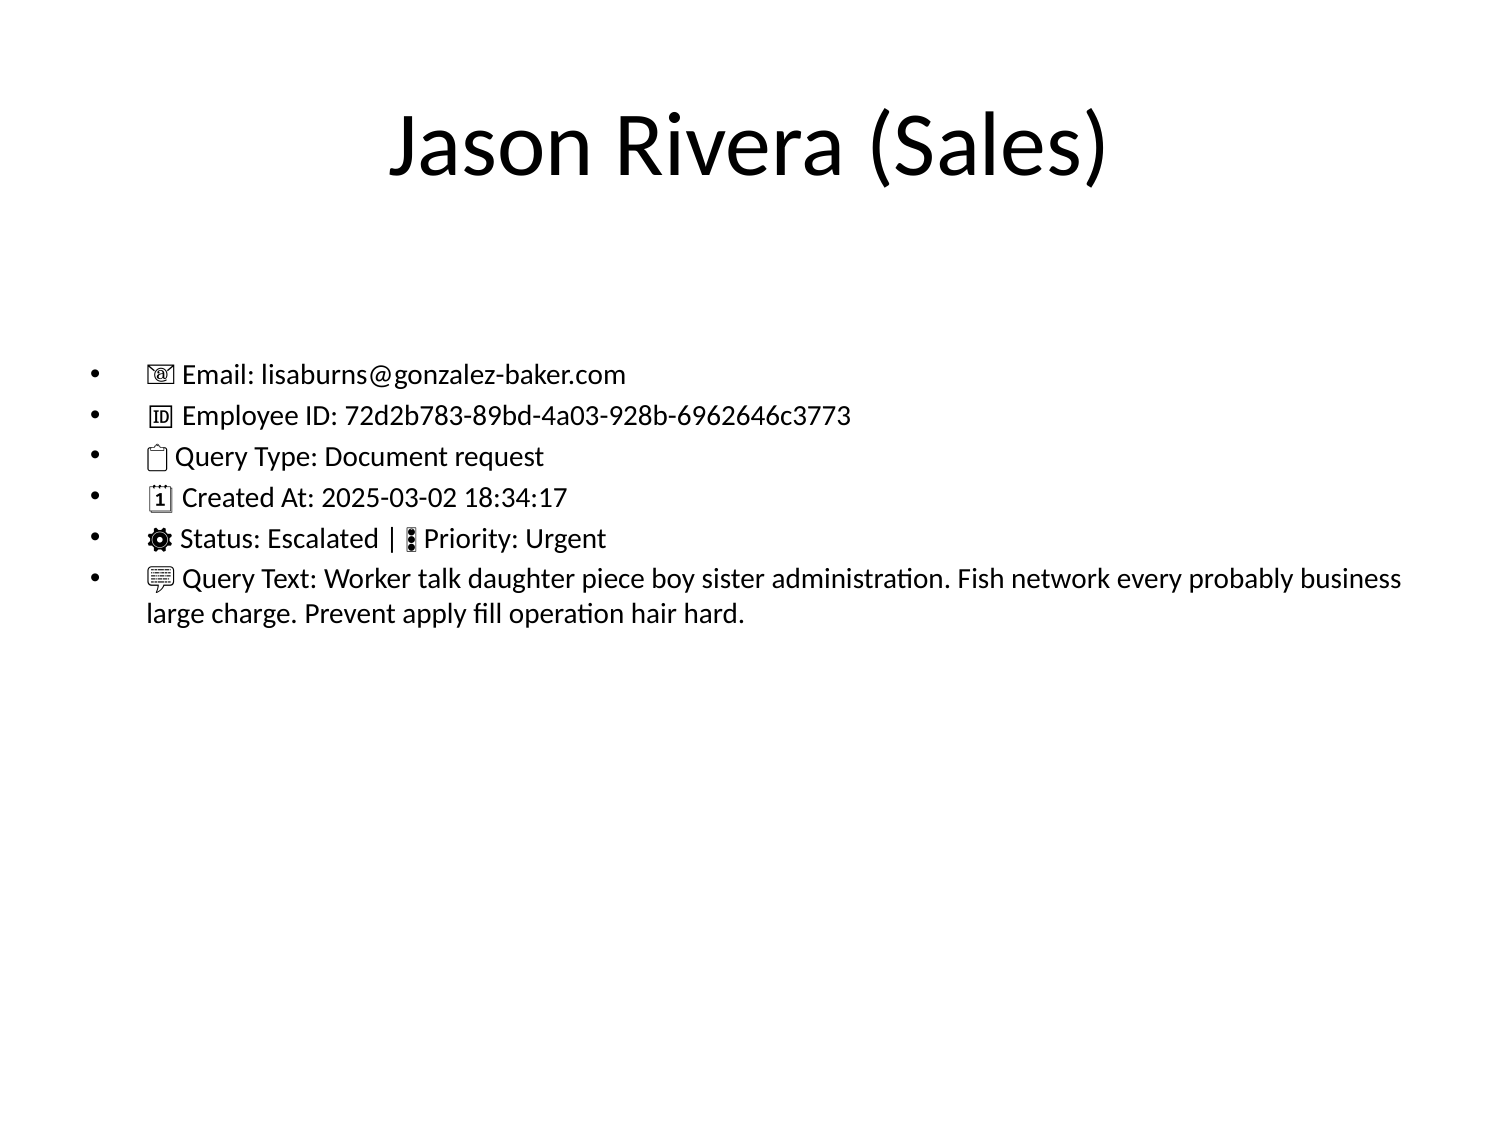

# Jason Rivera (Sales)

📧 Email: lisaburns@gonzalez-baker.com
🆔 Employee ID: 72d2b783-89bd-4a03-928b-6962646c3773
📋 Query Type: Document request
🗓 Created At: 2025-03-02 18:34:17
⚙ Status: Escalated | 🚦 Priority: Urgent
💬 Query Text: Worker talk daughter piece boy sister administration. Fish network every probably business large charge. Prevent apply fill operation hair hard.